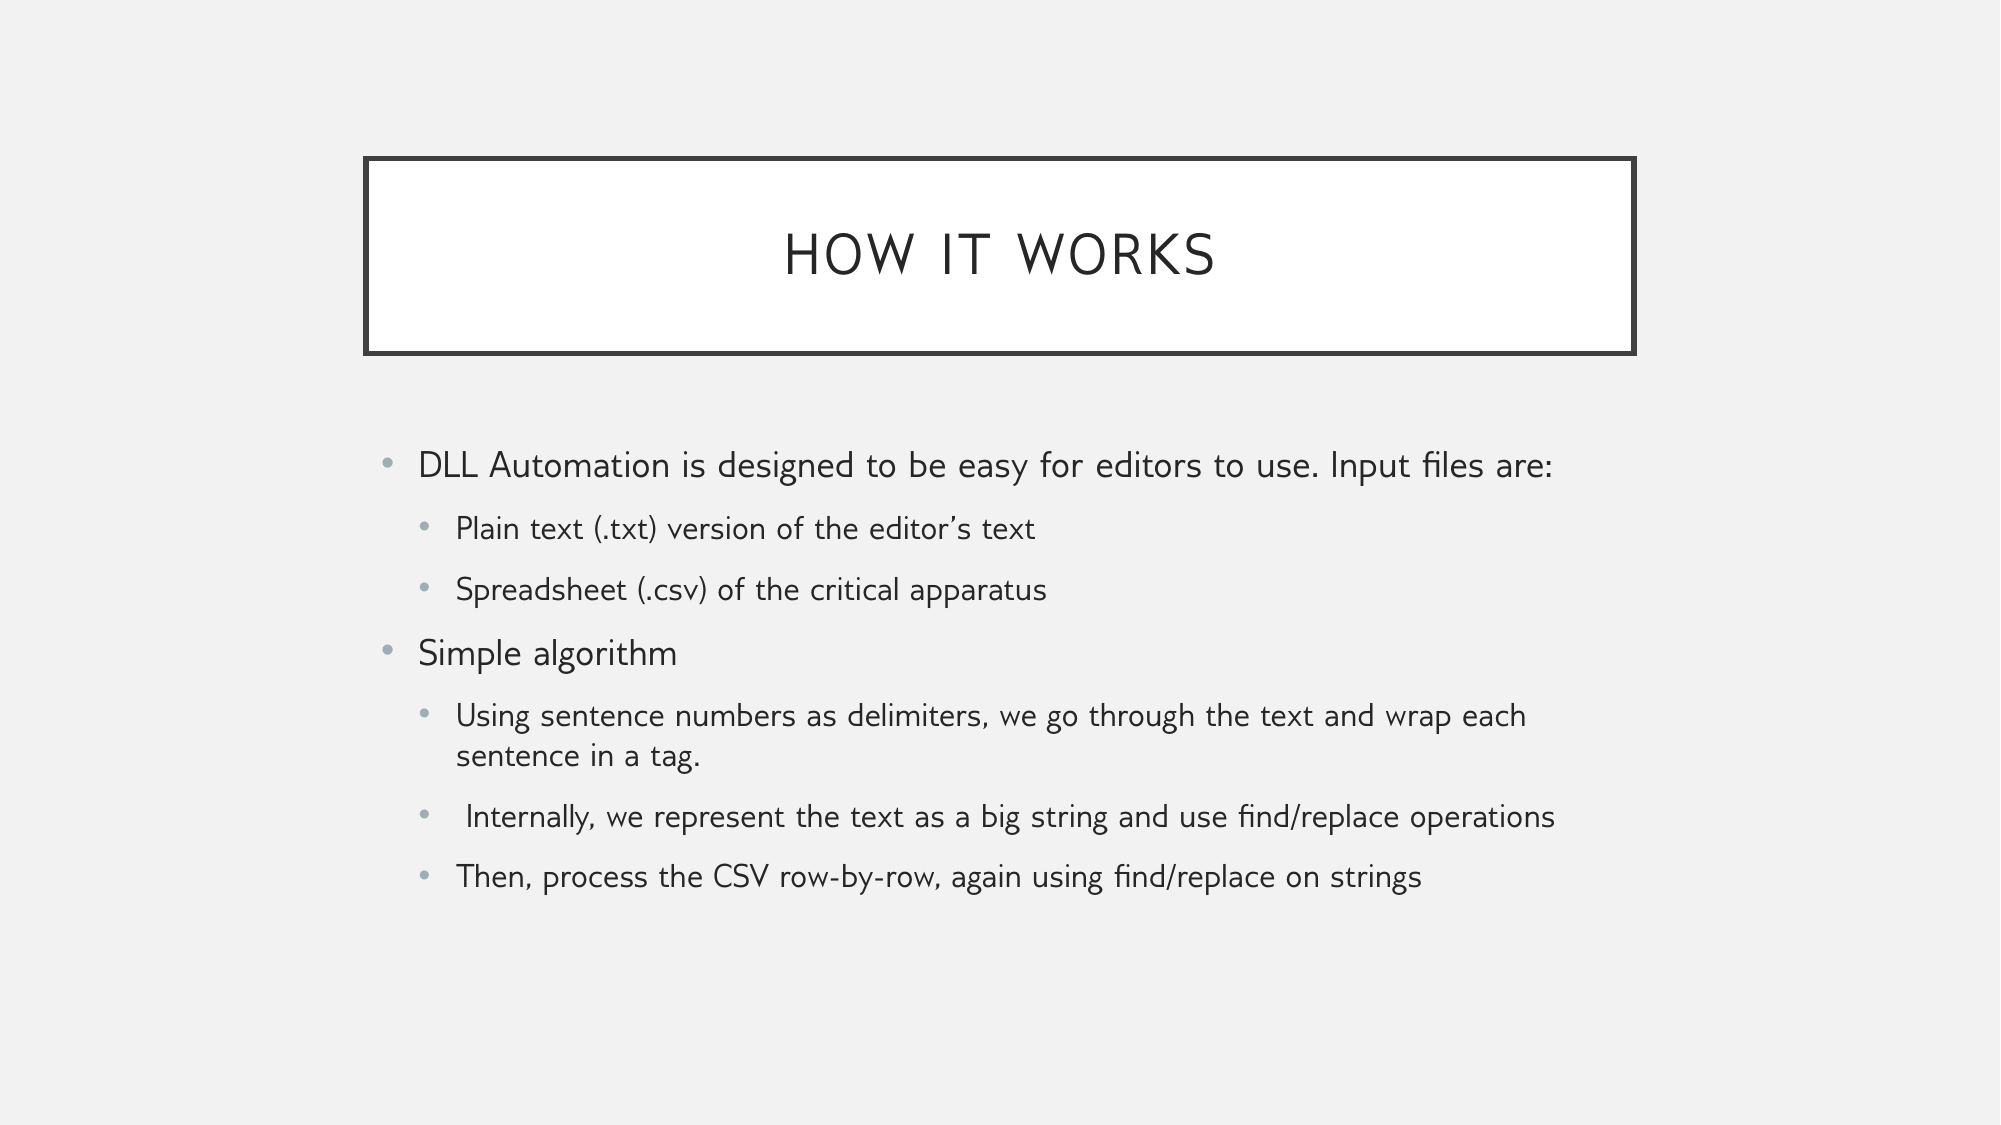

# HOW IT WORKS
DLL Automation is designed to be easy for editors to use. Input files are:
Plain text (.txt) version of the editor’s text
Spreadsheet (.csv) of the critical apparatus
Simple algorithm
Using sentence numbers as delimiters, we go through the text and wrap each sentence in a tag.
 Internally, we represent the text as a big string and use find/replace operations
Then, process the CSV row-by-row, again using find/replace on strings